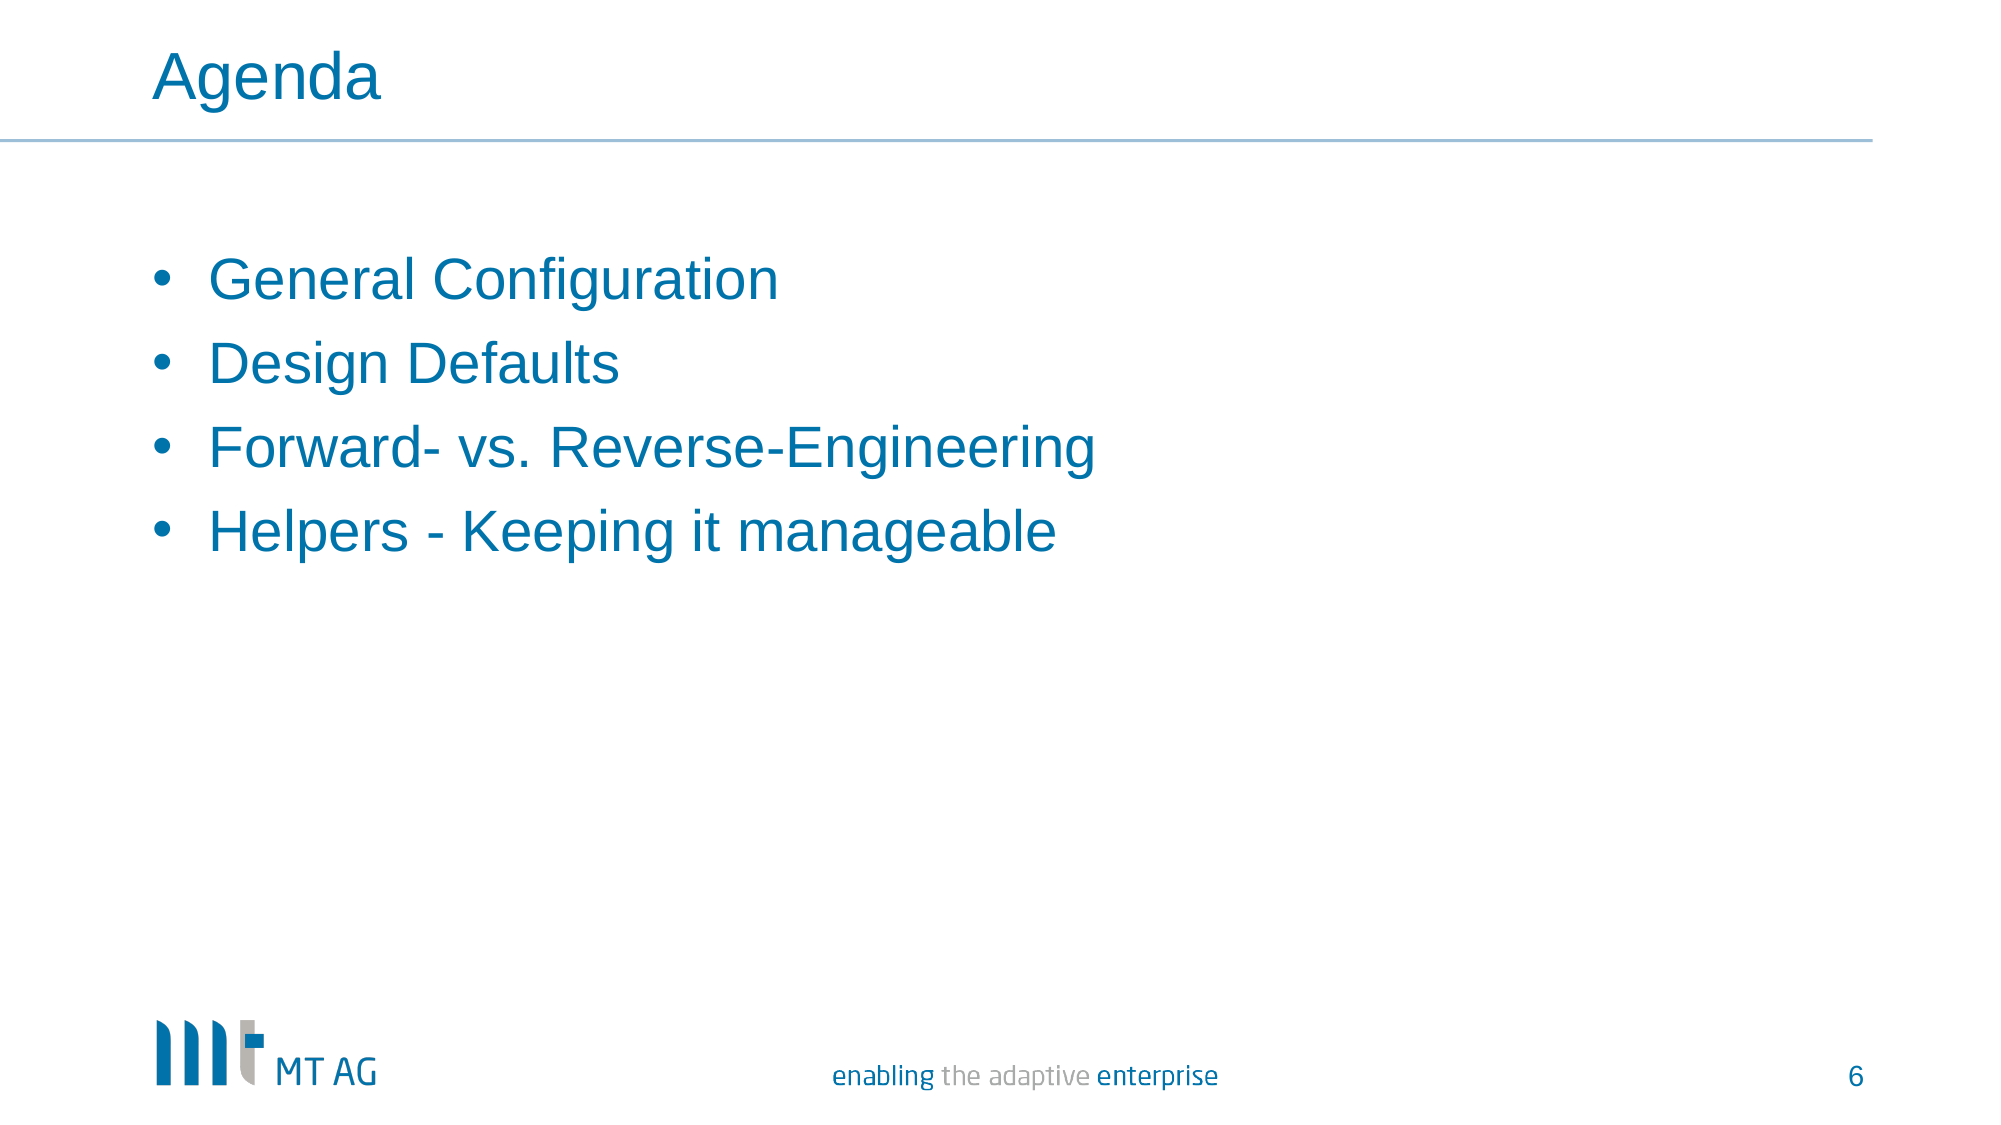

# Agenda

General Configuration
Design Defaults
Forward- vs. Reverse-Engineering
Helpers - Keeping it manageable